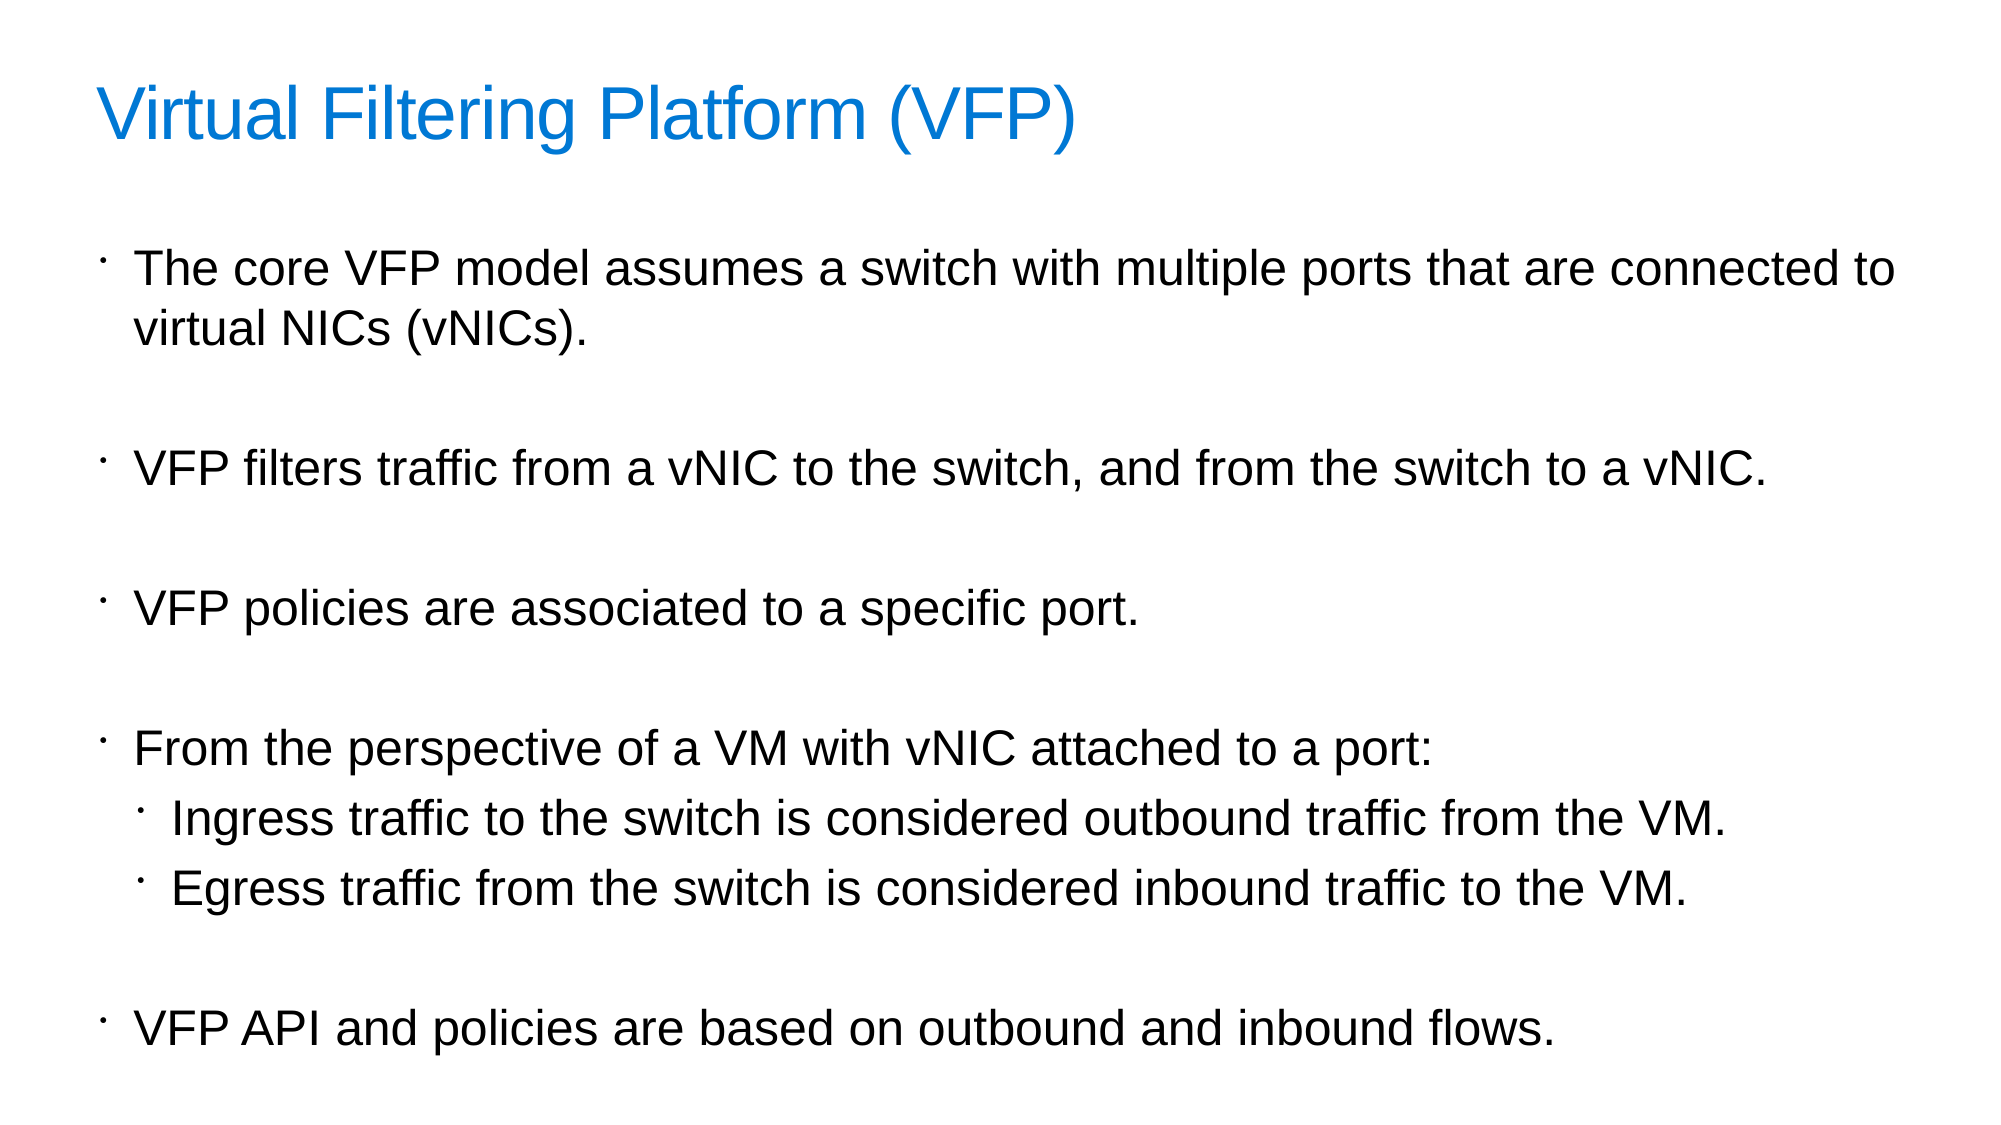

# Virtual Filtering Platform (VFP)
The core VFP model assumes a switch with multiple ports that are connected to virtual NICs (vNICs).

VFP filters traffic from a vNIC to the switch, and from the switch to a vNIC.

VFP policies are associated to a specific port.

From the perspective of a VM with vNIC attached to a port:
Ingress traffic to the switch is considered outbound traffic from the VM.
Egress traffic from the switch is considered inbound traffic to the VM.

VFP API and policies are based on outbound and inbound flows.